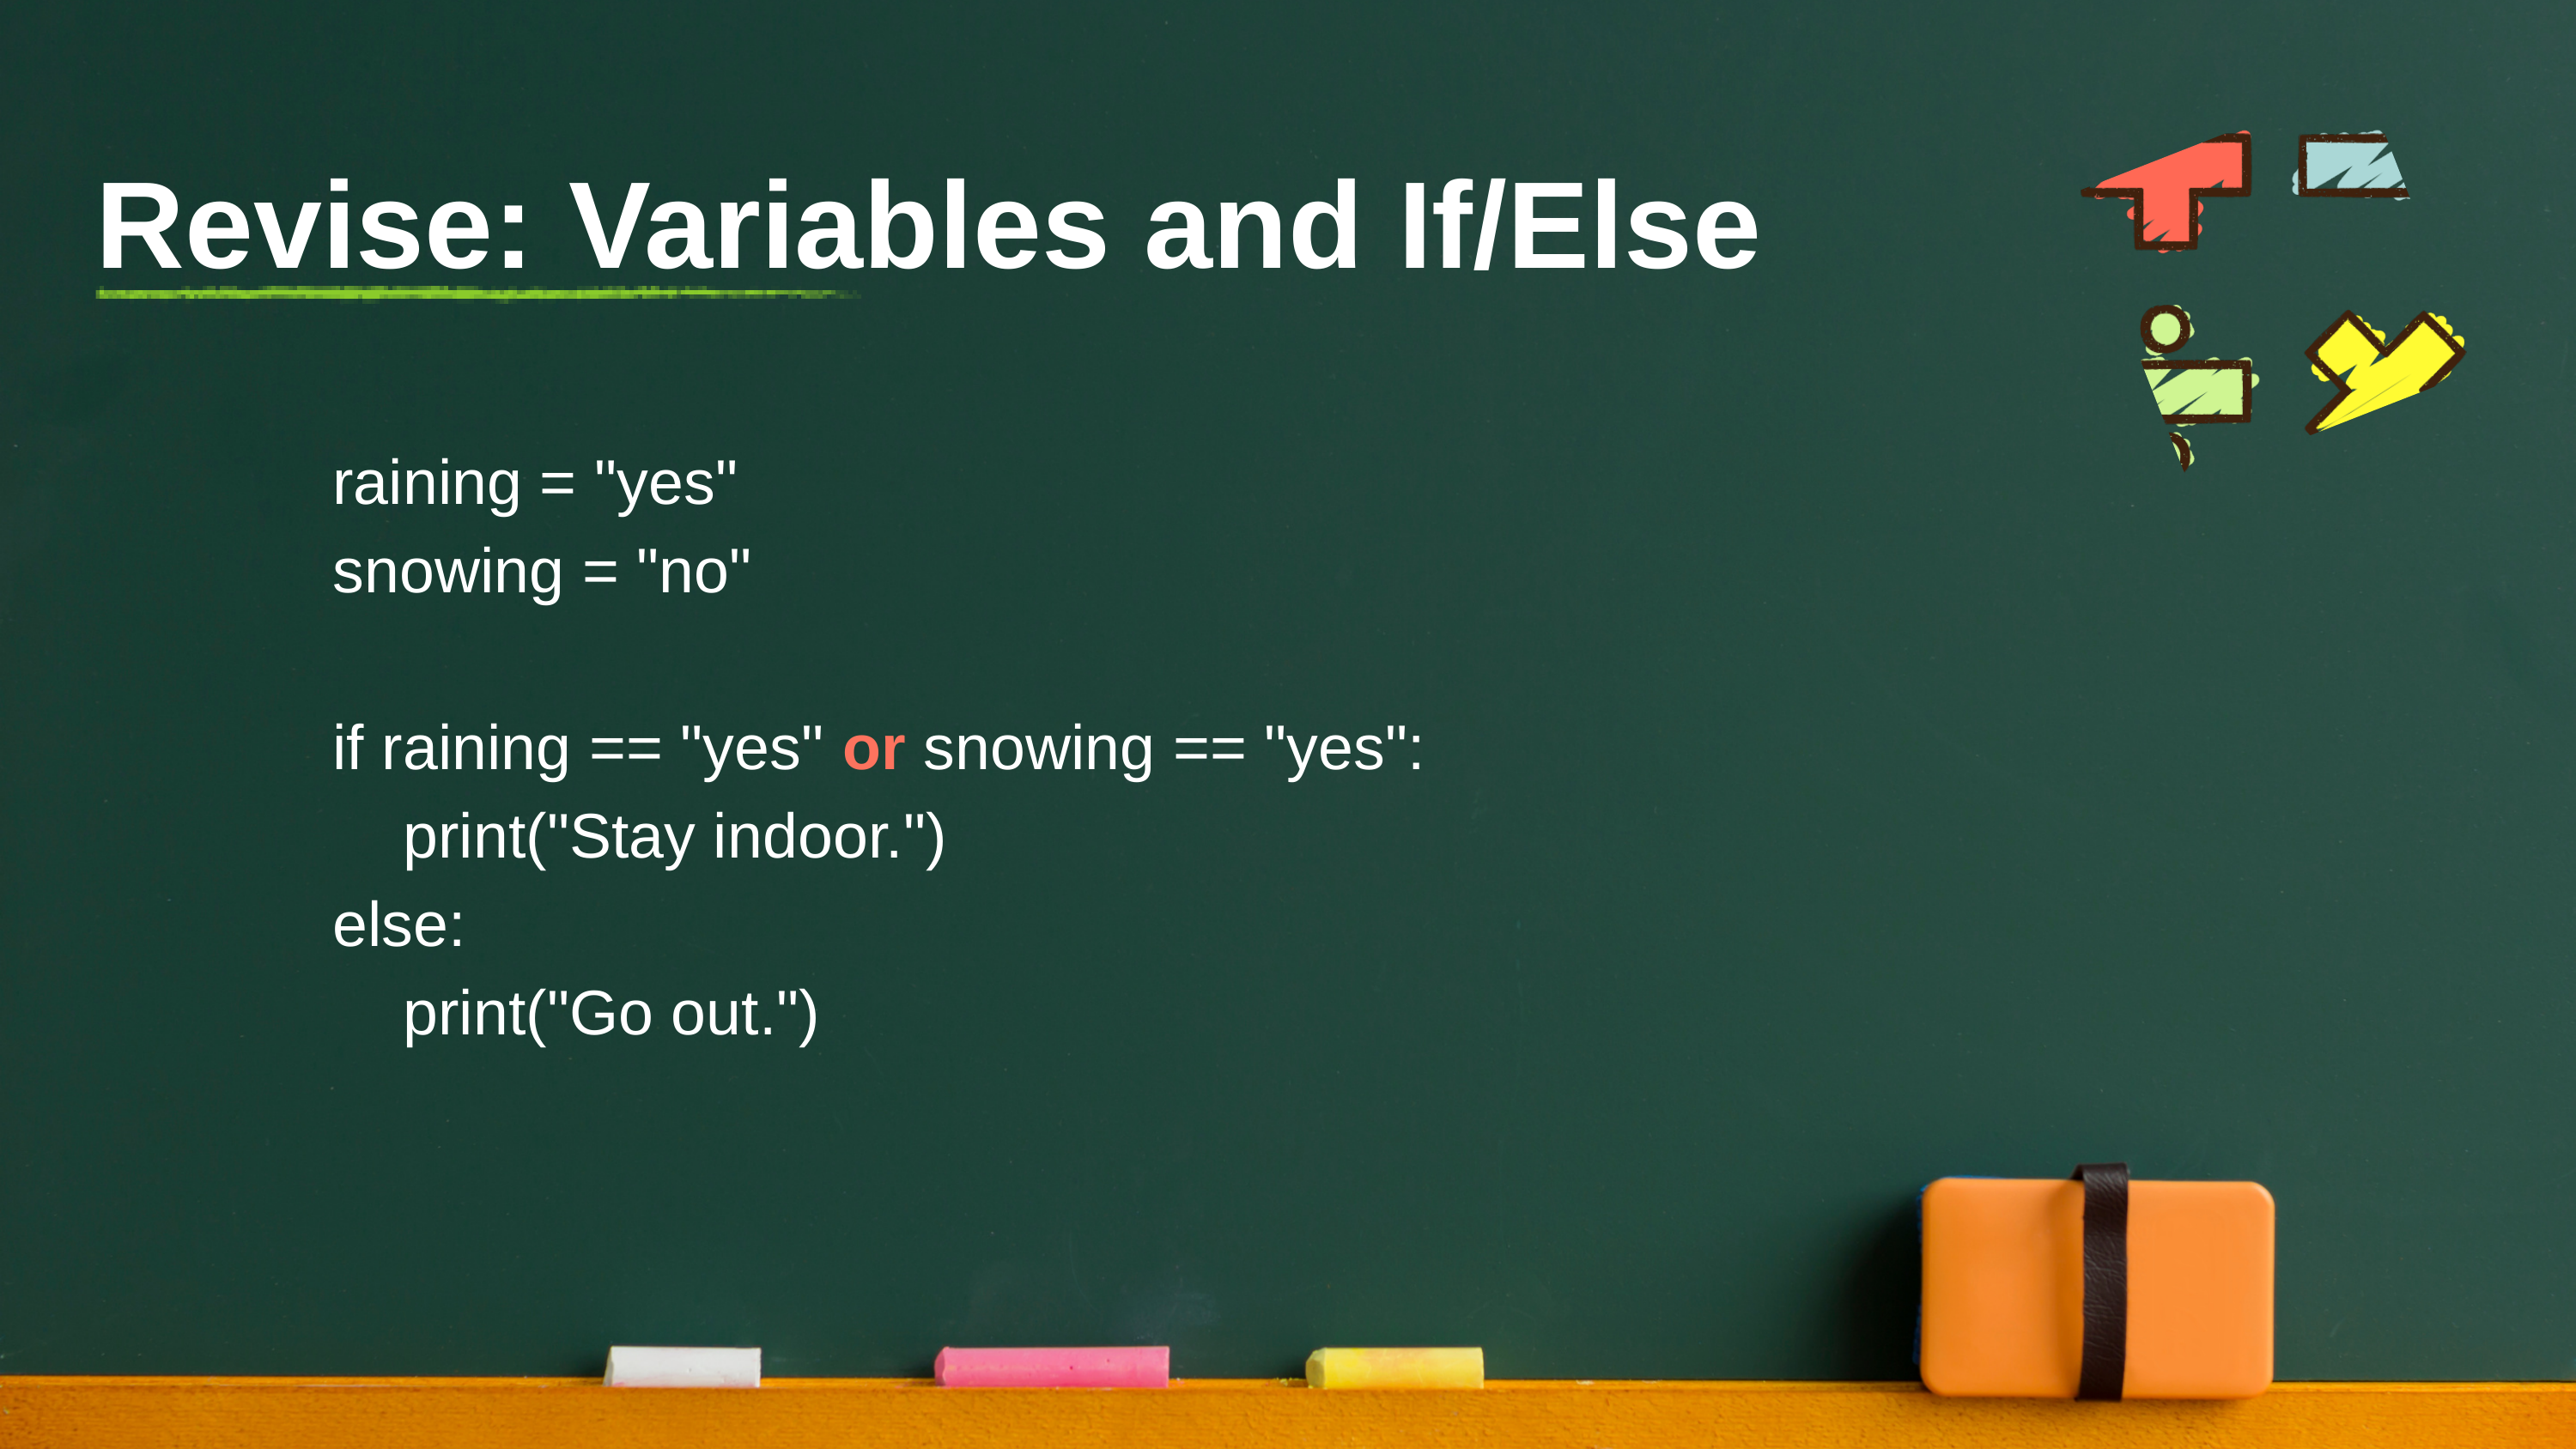

Revise: Variables and If/Else

raining = "yes"
snowing = "no"

if raining == "yes" or snowing == "yes":
    print("Stay indoor.")
else:
    print("Go out.")